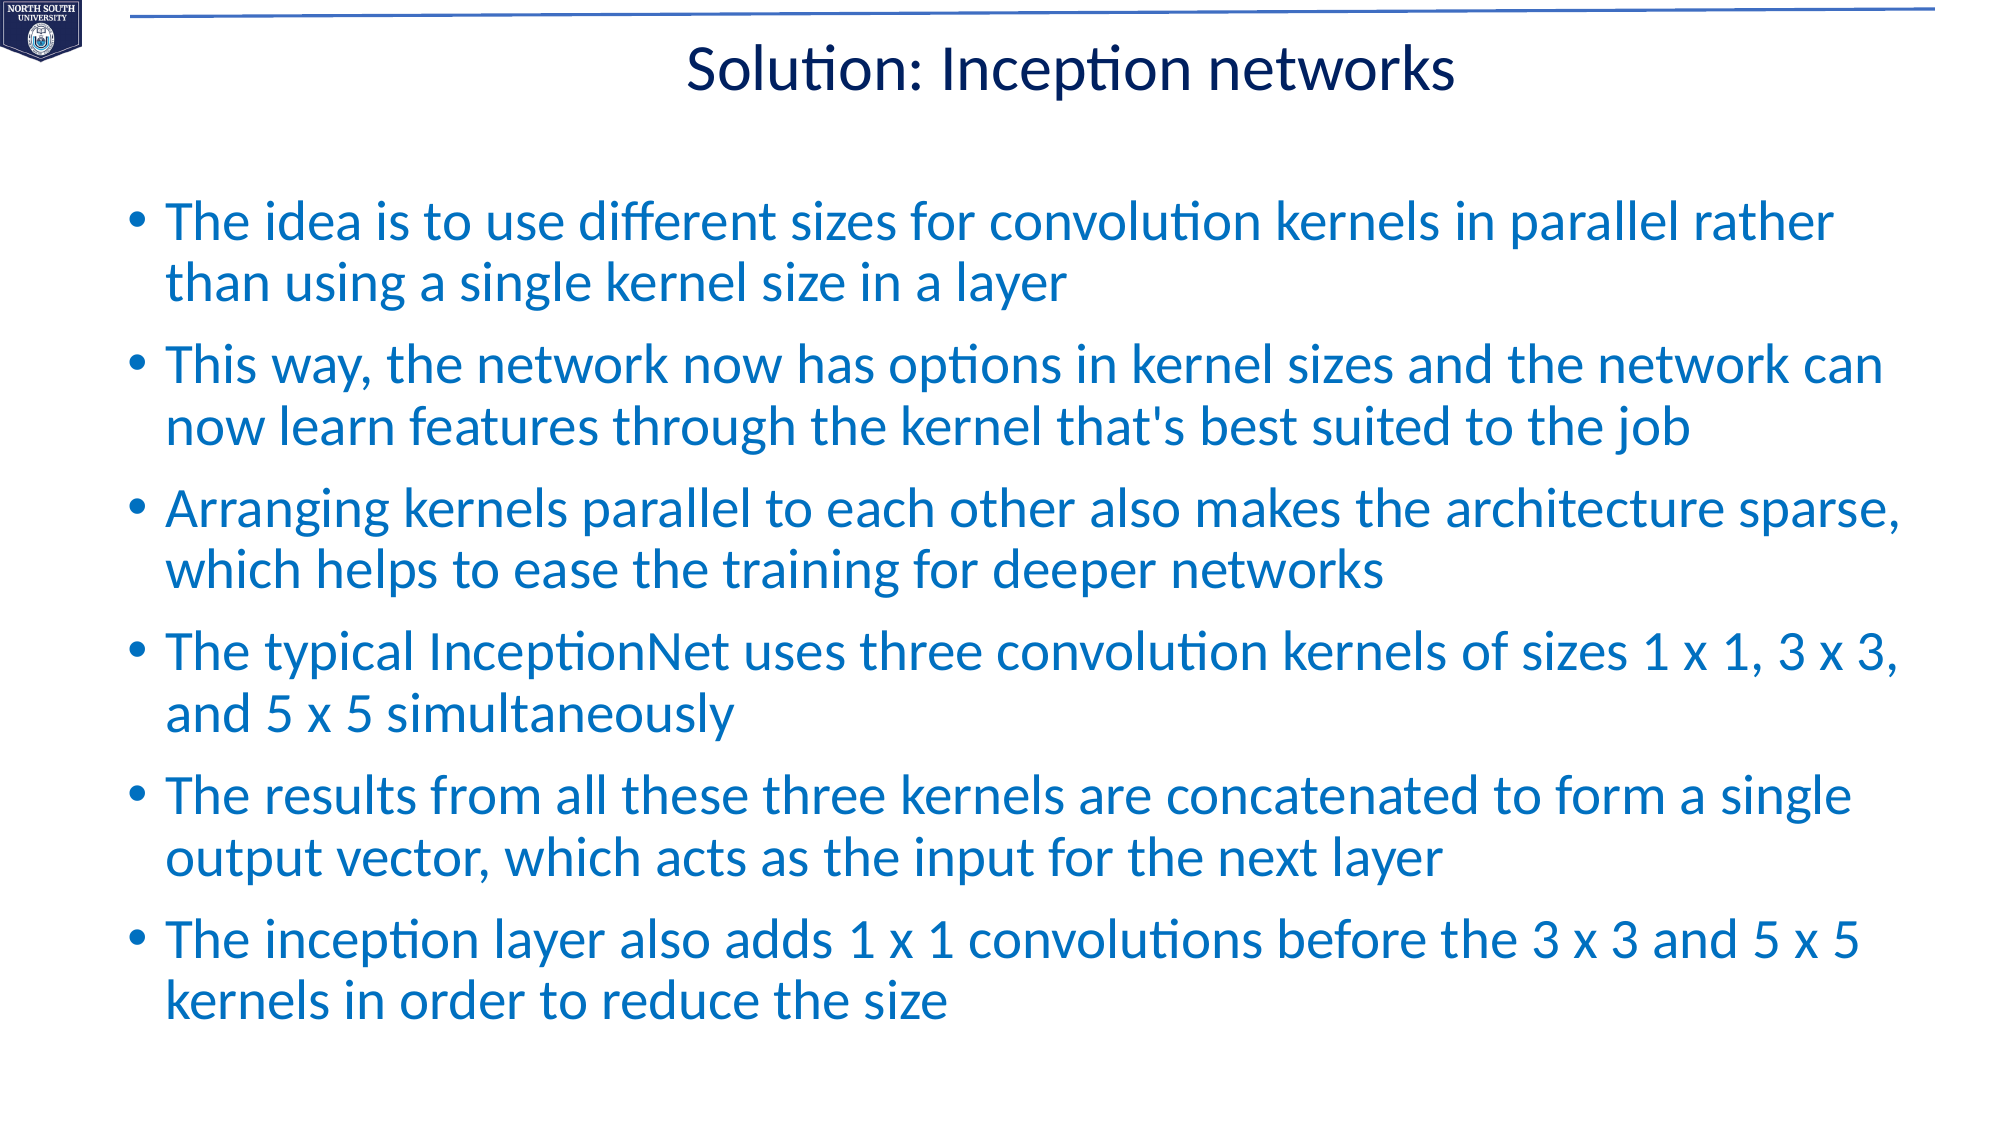

Solution: Inception networks
The idea is to use different sizes for convolution kernels in parallel rather than using a single kernel size in a layer
This way, the network now has options in kernel sizes and the network can now learn features through the kernel that's best suited to the job
Arranging kernels parallel to each other also makes the architecture sparse, which helps to ease the training for deeper networks
The typical InceptionNet uses three convolution kernels of sizes 1 x 1, 3 x 3, and 5 x 5 simultaneously
The results from all these three kernels are concatenated to form a single
output vector, which acts as the input for the next layer
The inception layer also adds 1 x 1 convolutions before the 3 x 3 and 5 x 5 kernels in order to reduce the size